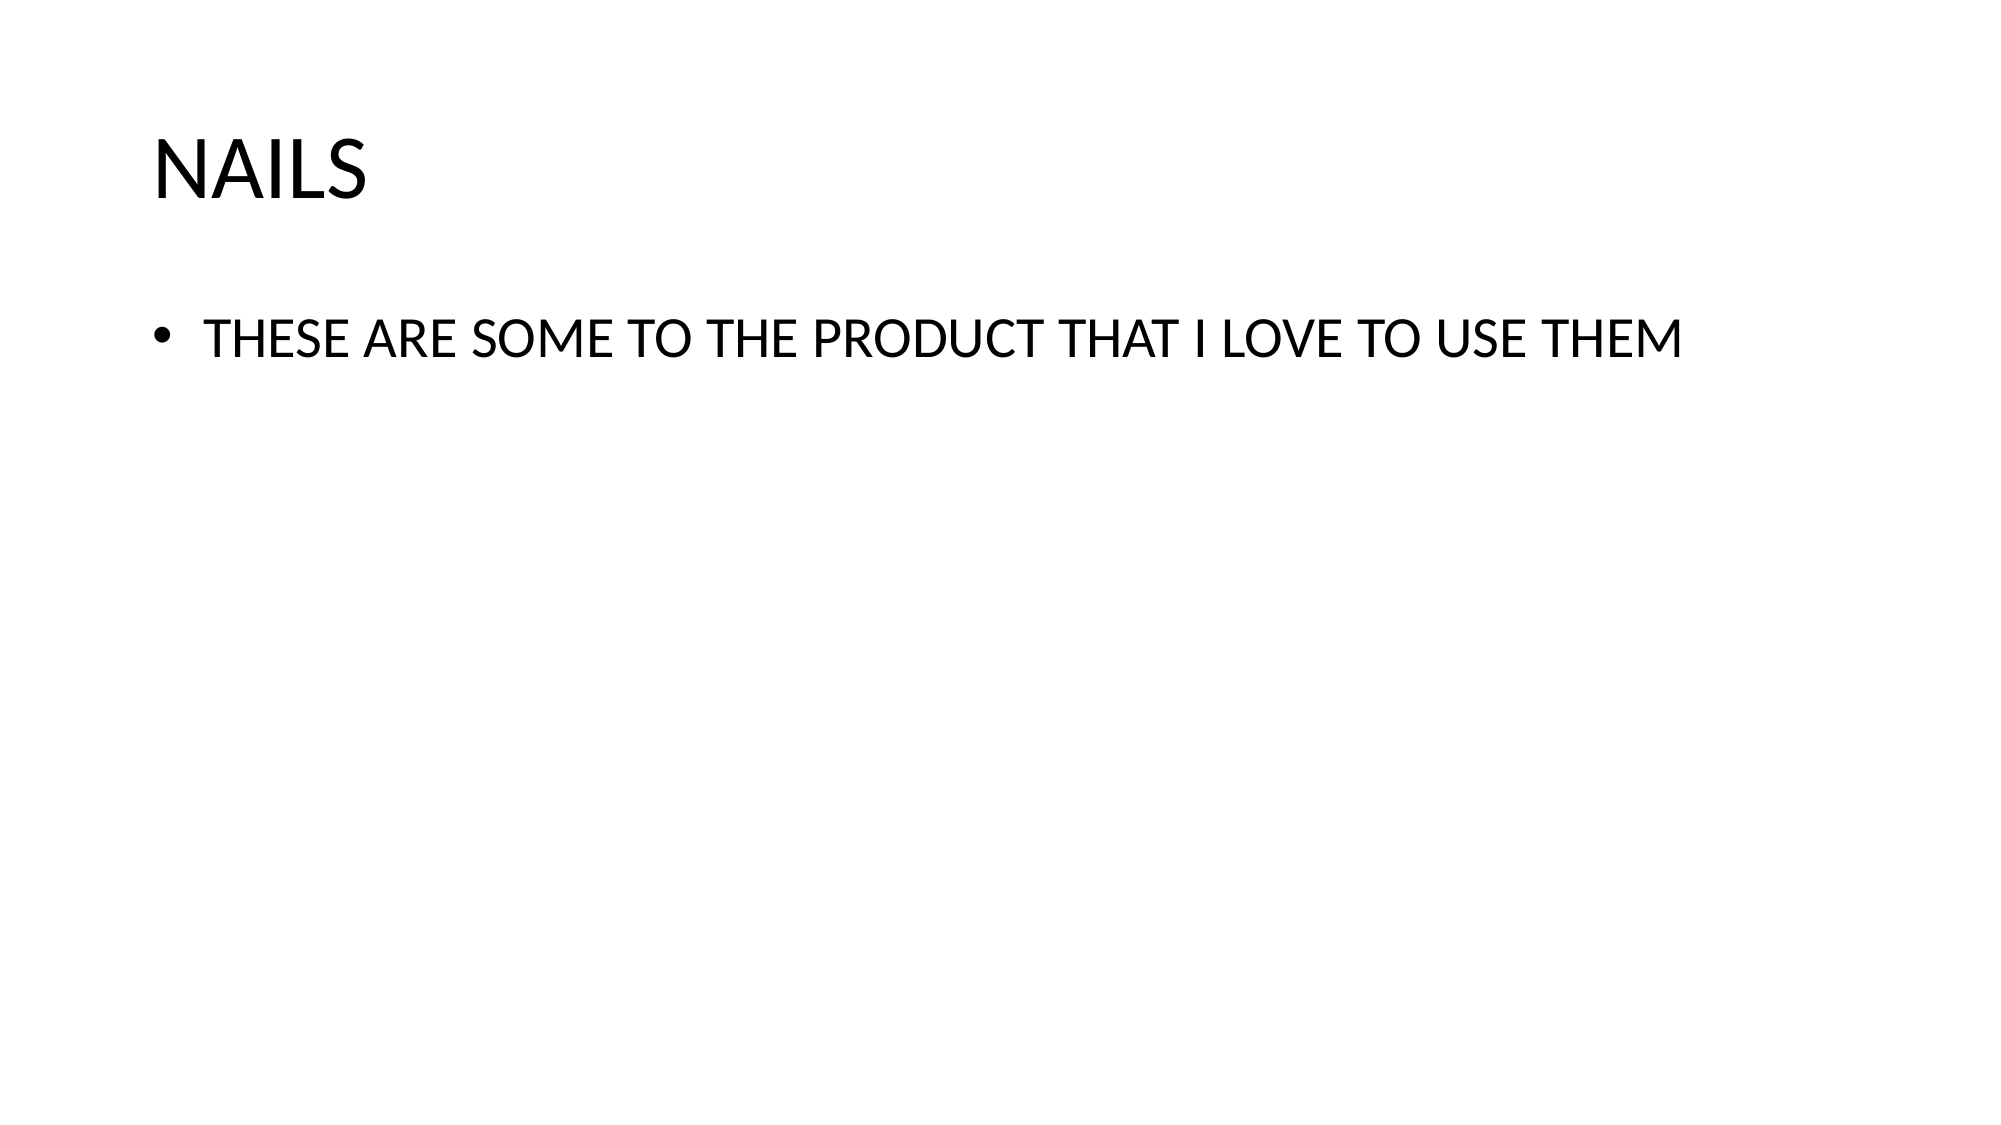

# NAILS
 THESE ARE SOME TO THE PRODUCT THAT I LOVE TO USE THEM